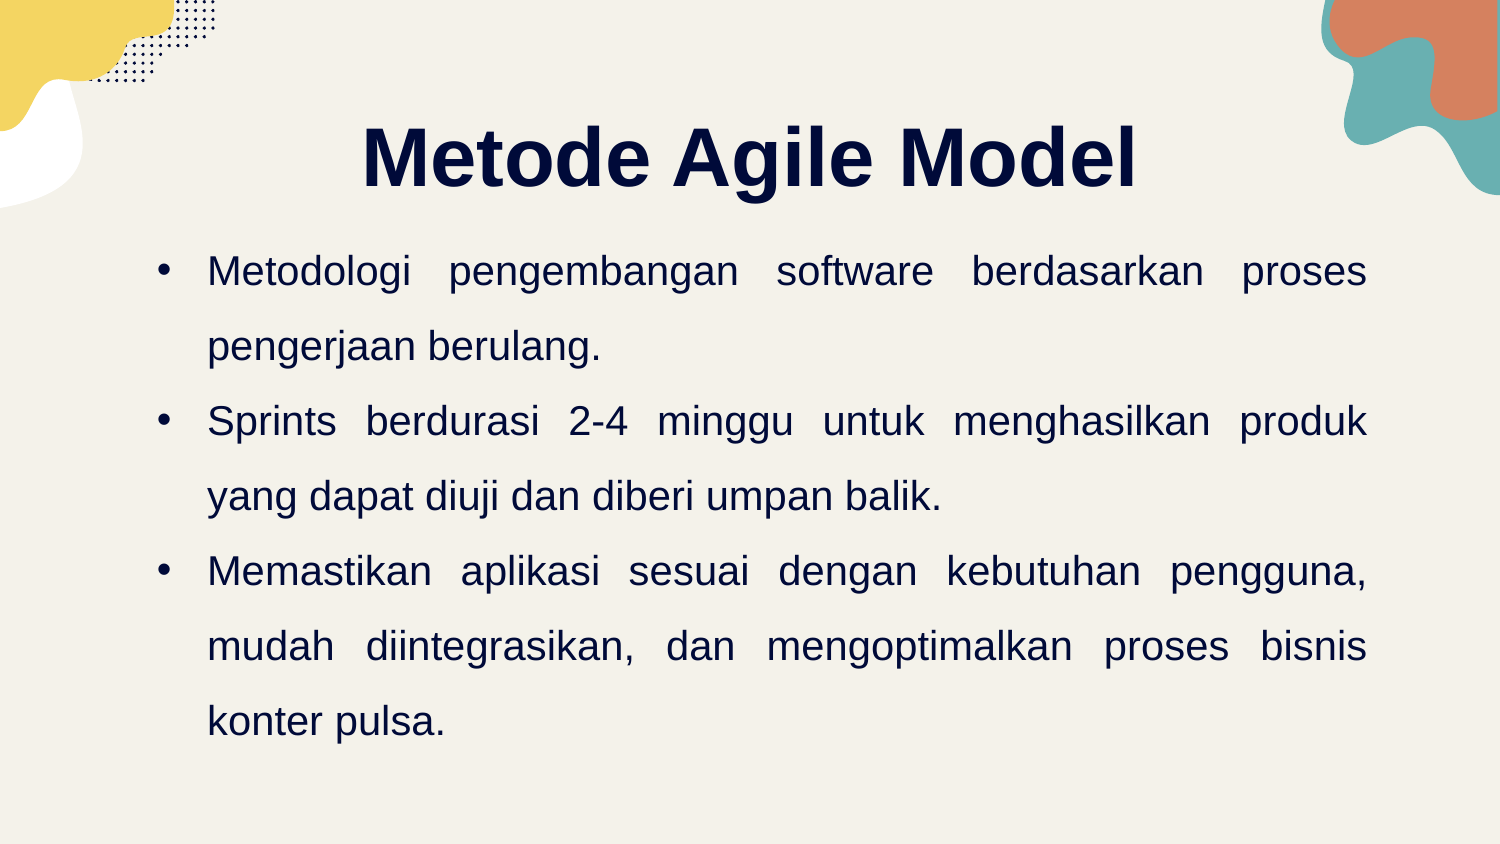

# Metode Agile Model
Metodologi pengembangan software berdasarkan proses pengerjaan berulang.
Sprints berdurasi 2-4 minggu untuk menghasilkan produk yang dapat diuji dan diberi umpan balik.
Memastikan aplikasi sesuai dengan kebutuhan pengguna, mudah diintegrasikan, dan mengoptimalkan proses bisnis konter pulsa.